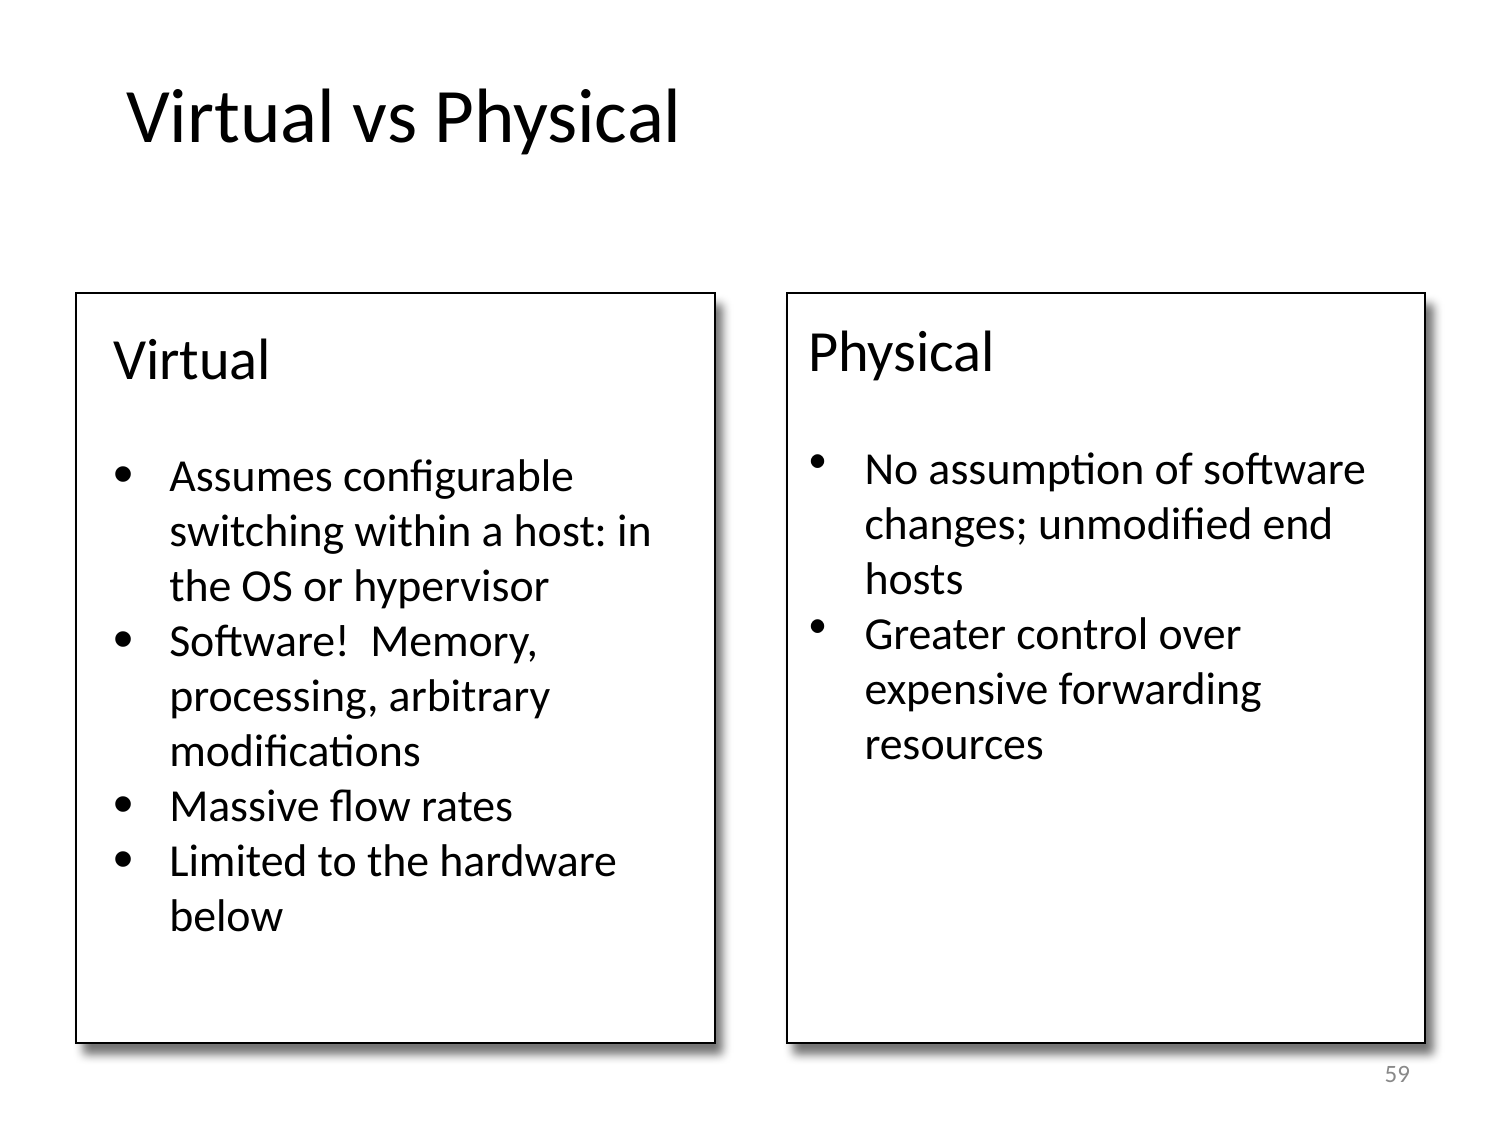

# Virtual vs Physical

Virtual

Assumes configurable switching within a host: in the OS or hypervisor
Software!  Memory, processing, arbitrary modifications
Massive flow rates
Limited to the hardware below
Physical

No assumption of software changes; unmodified end hosts
Greater control over expensive forwarding resources

59